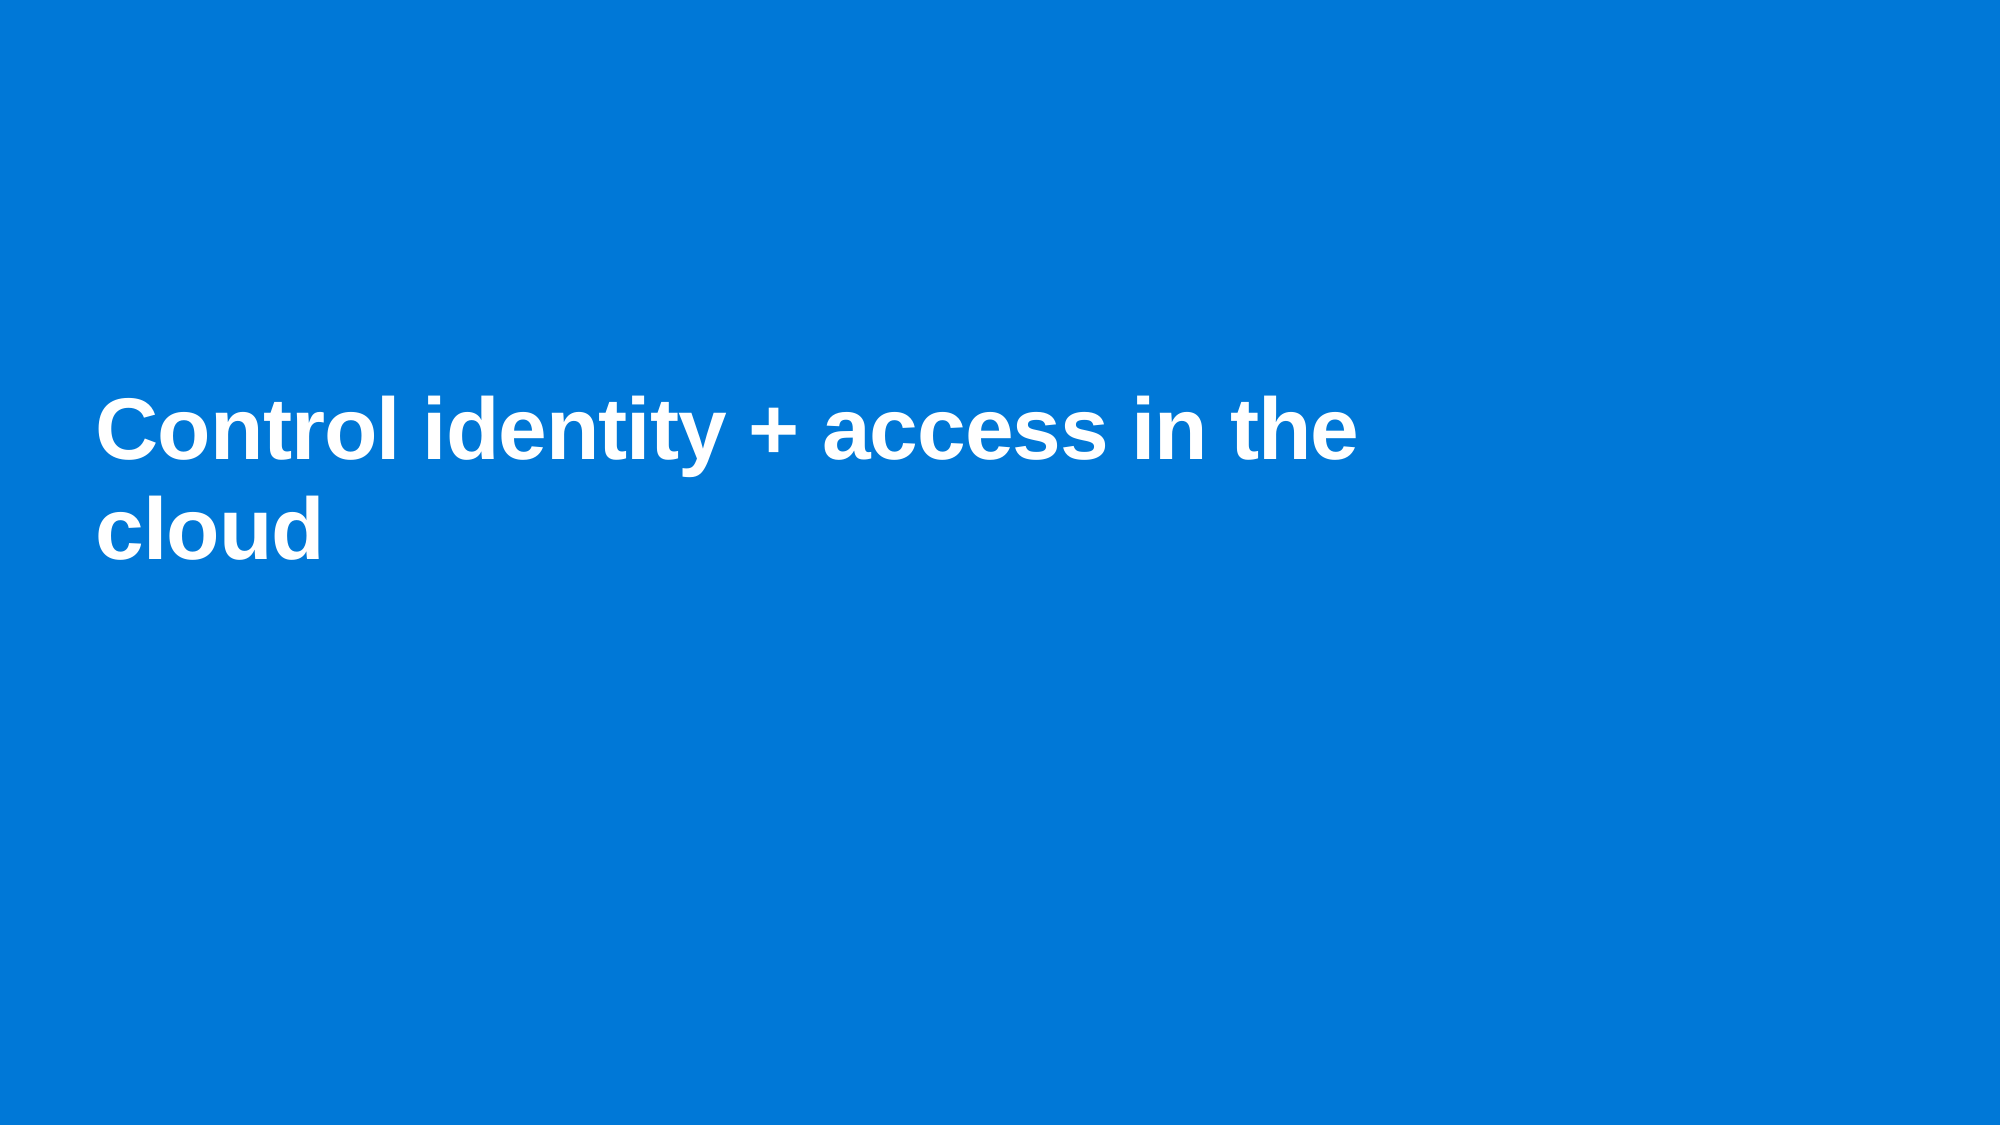

# Control identity + access in the cloud